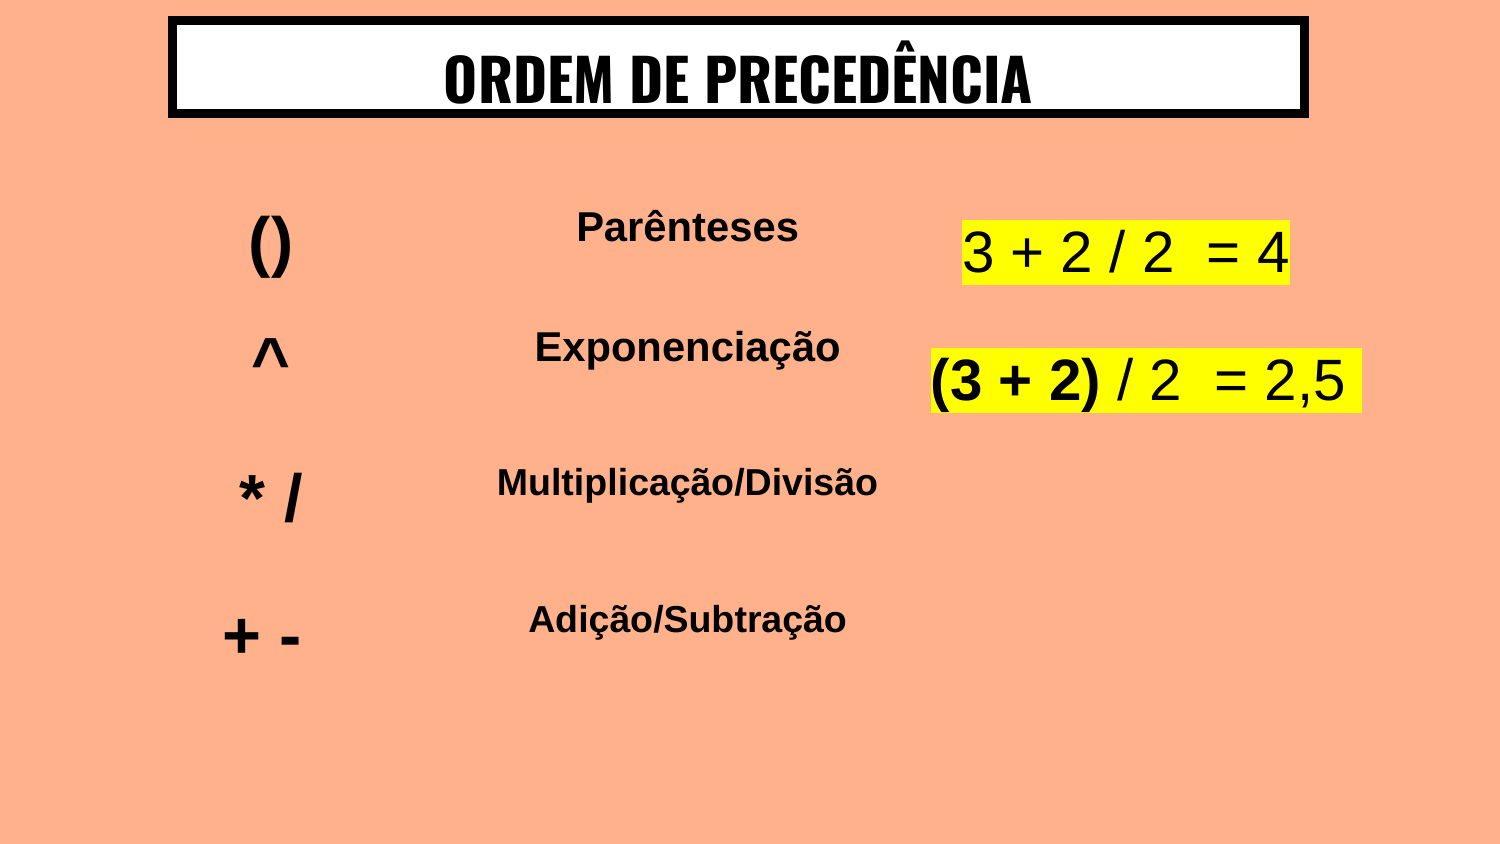

ORDEM DE PRECEDÊNCIA
| () | Parênteses |
| --- | --- |
| ^ | Exponenciação |
| \* / | Multiplicação/Divisão |
| + - | Adição/Subtração |
3 + 2 / 2  = 4
(3 + 2) / 2  = 2,5